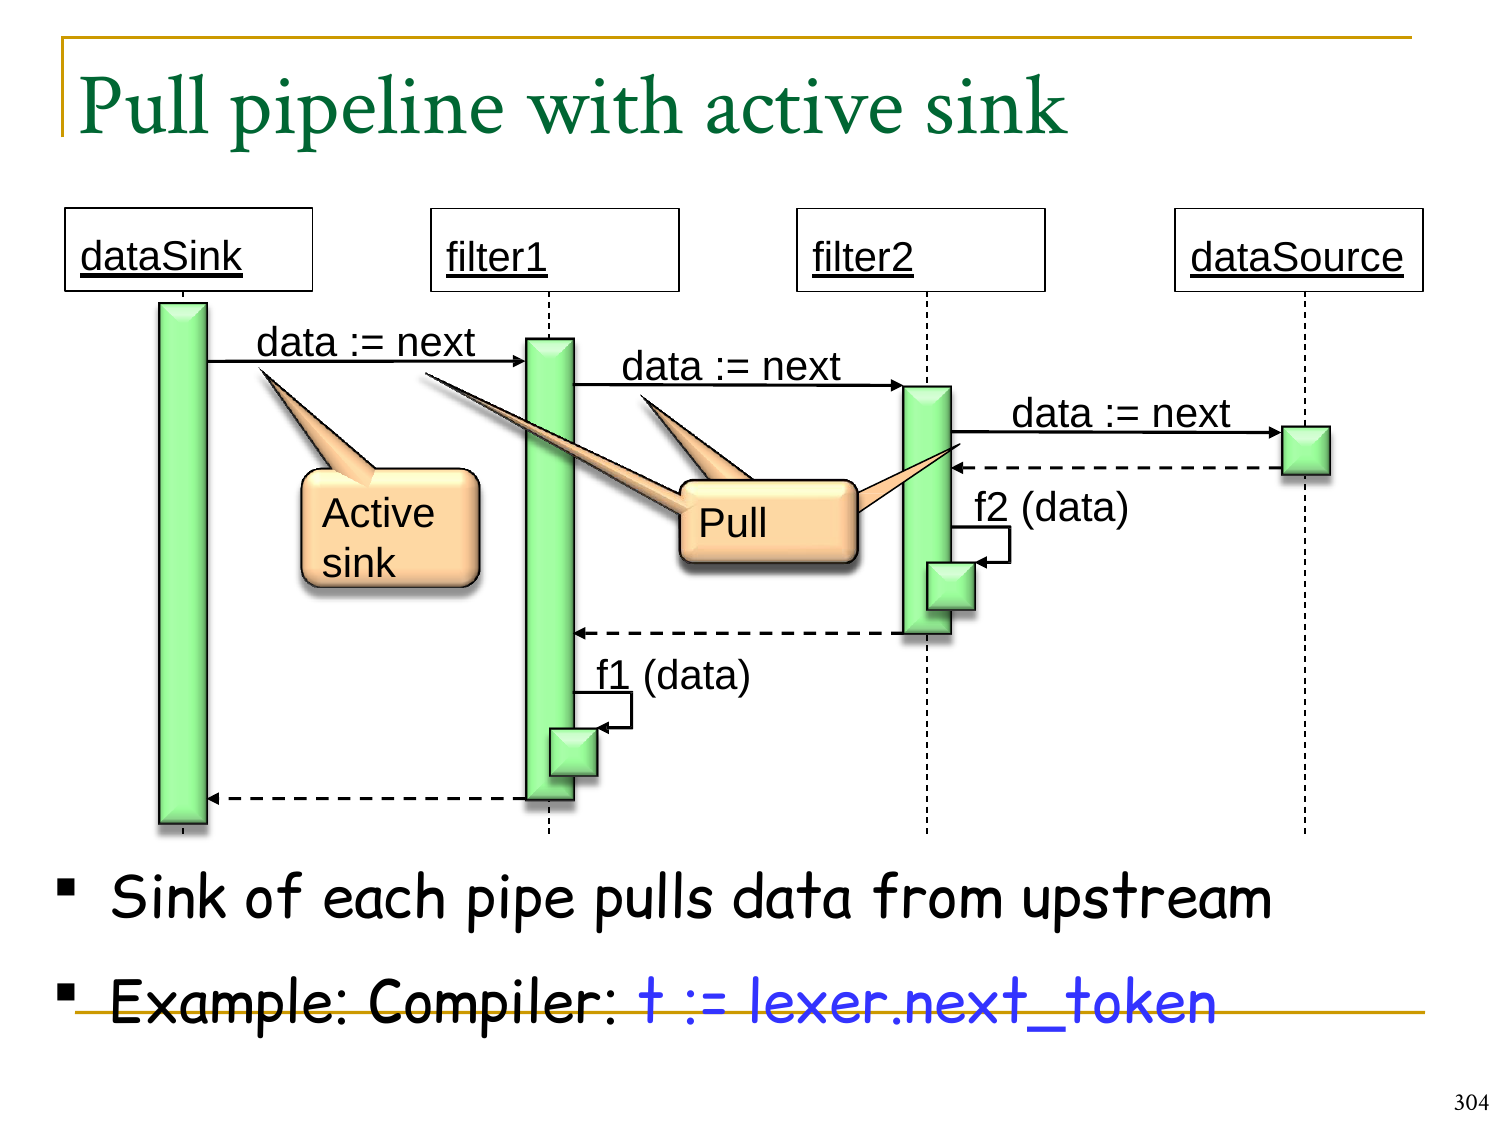

# Pull pipeline with active sink

dataSink
filter2
dataSource
filter1

data := next

data := next

data := next

f2 (data)
Active
Pull

sink

f1 (data)

Sink of each pipe pulls data from upstream
Example: Compiler: t := lexer.next_token
304